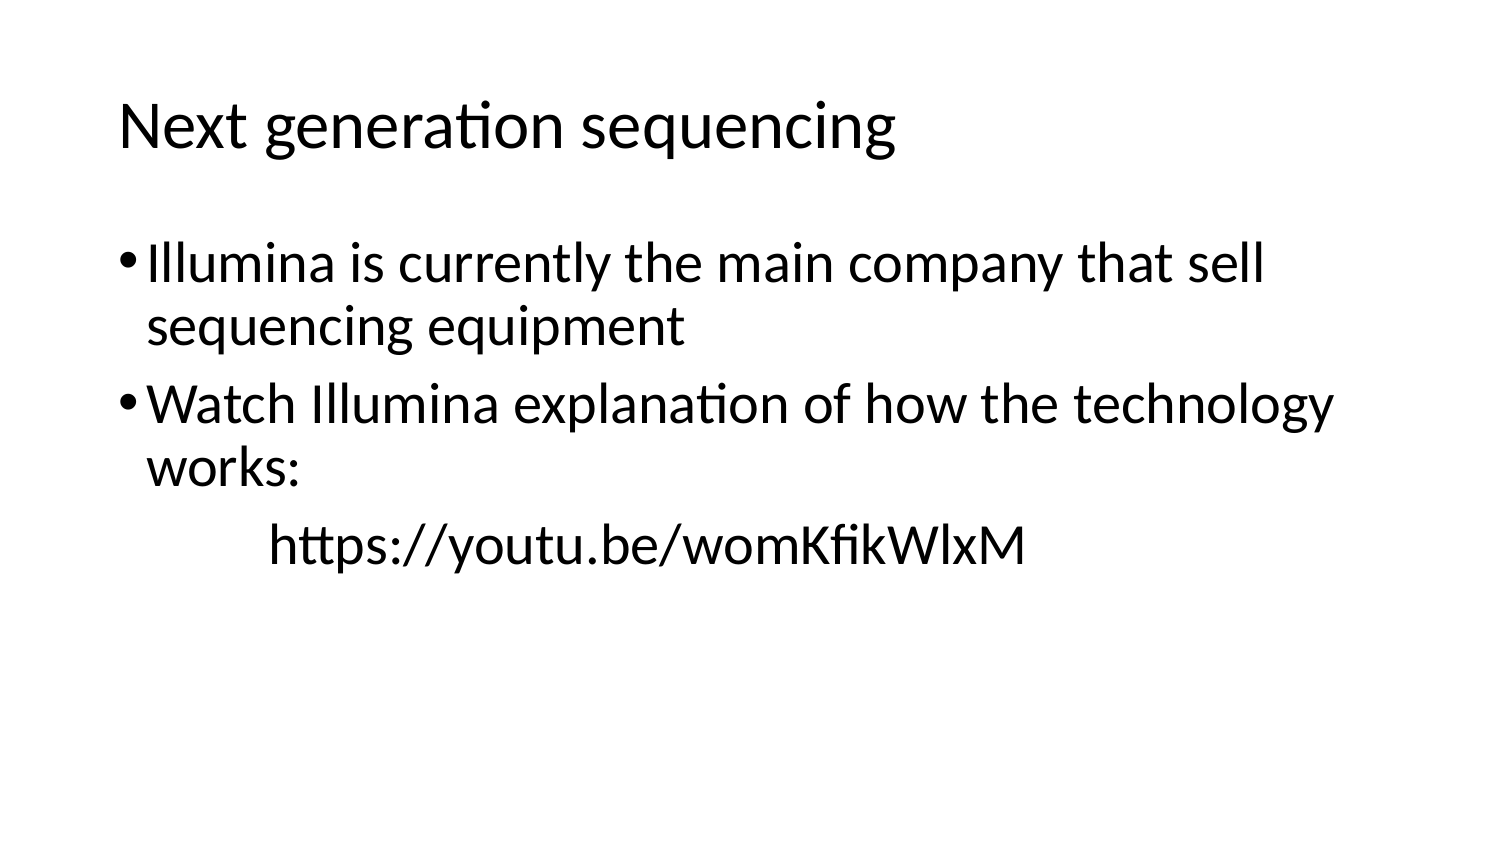

# Next generation sequencing
Illumina is currently the main company that sell sequencing equipment
Watch Illumina explanation of how the technology works:
	https://youtu.be/womKfikWlxM